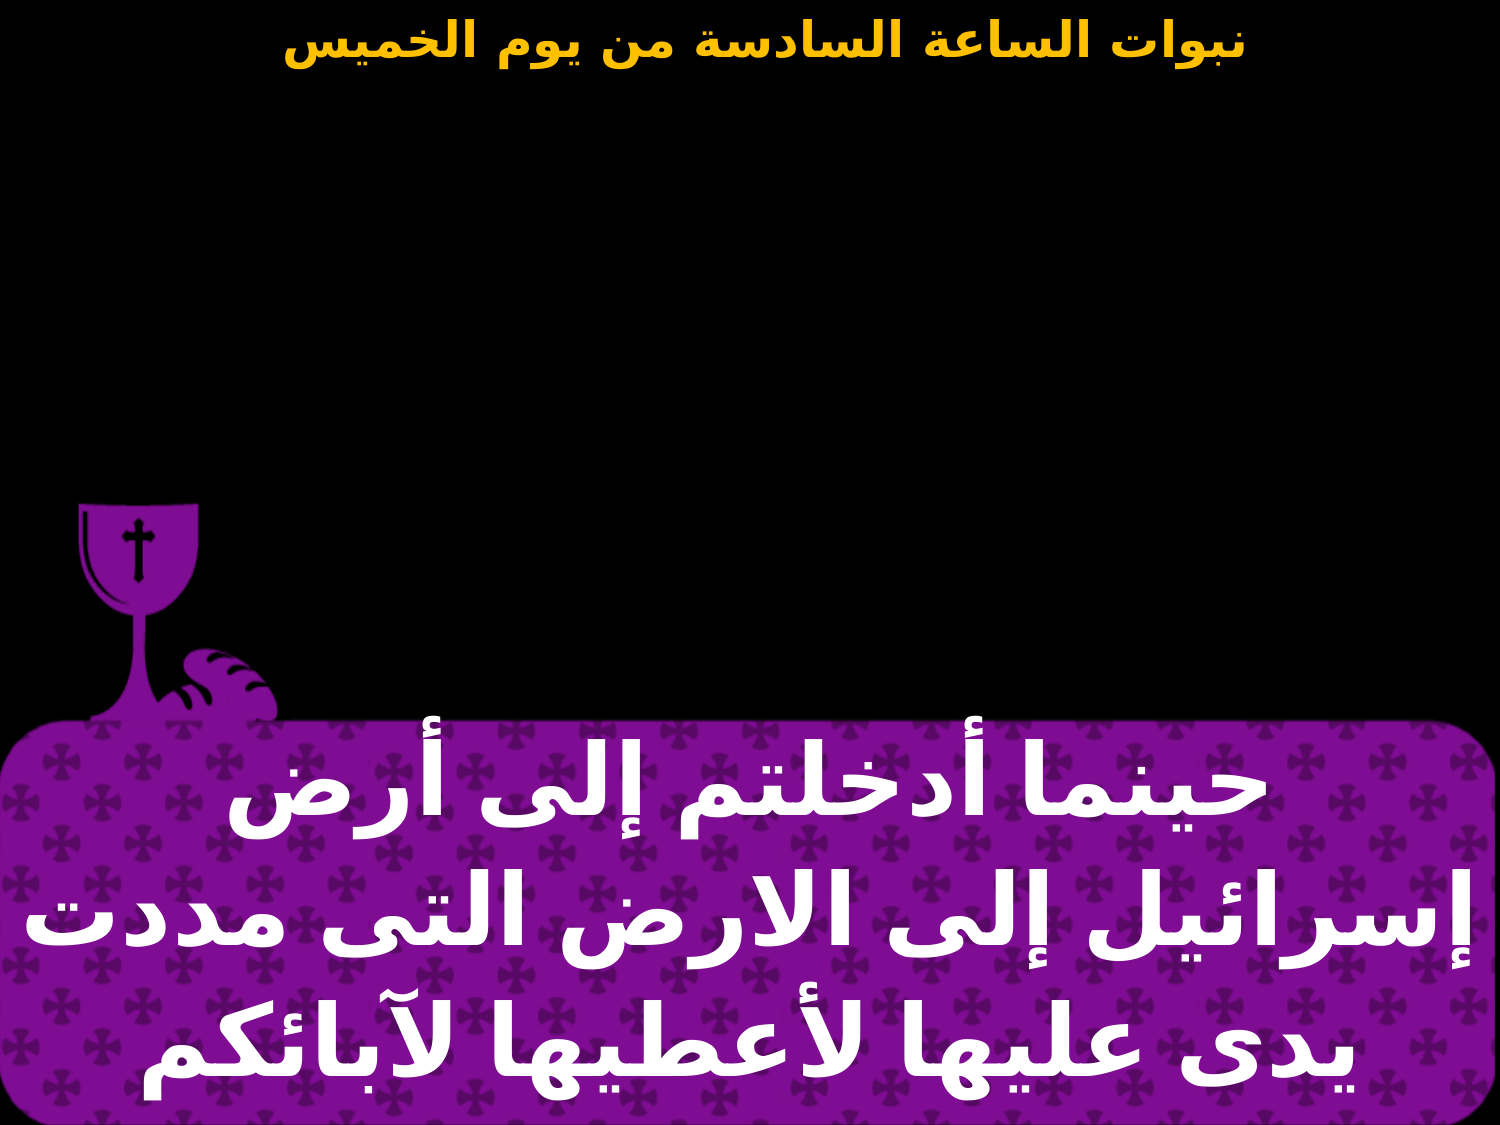

| حينما أدخلتم إلى أرض إسرائيل إلى الارض التى مددت يدى عليها لأعطيها لآبائكم |
| --- |